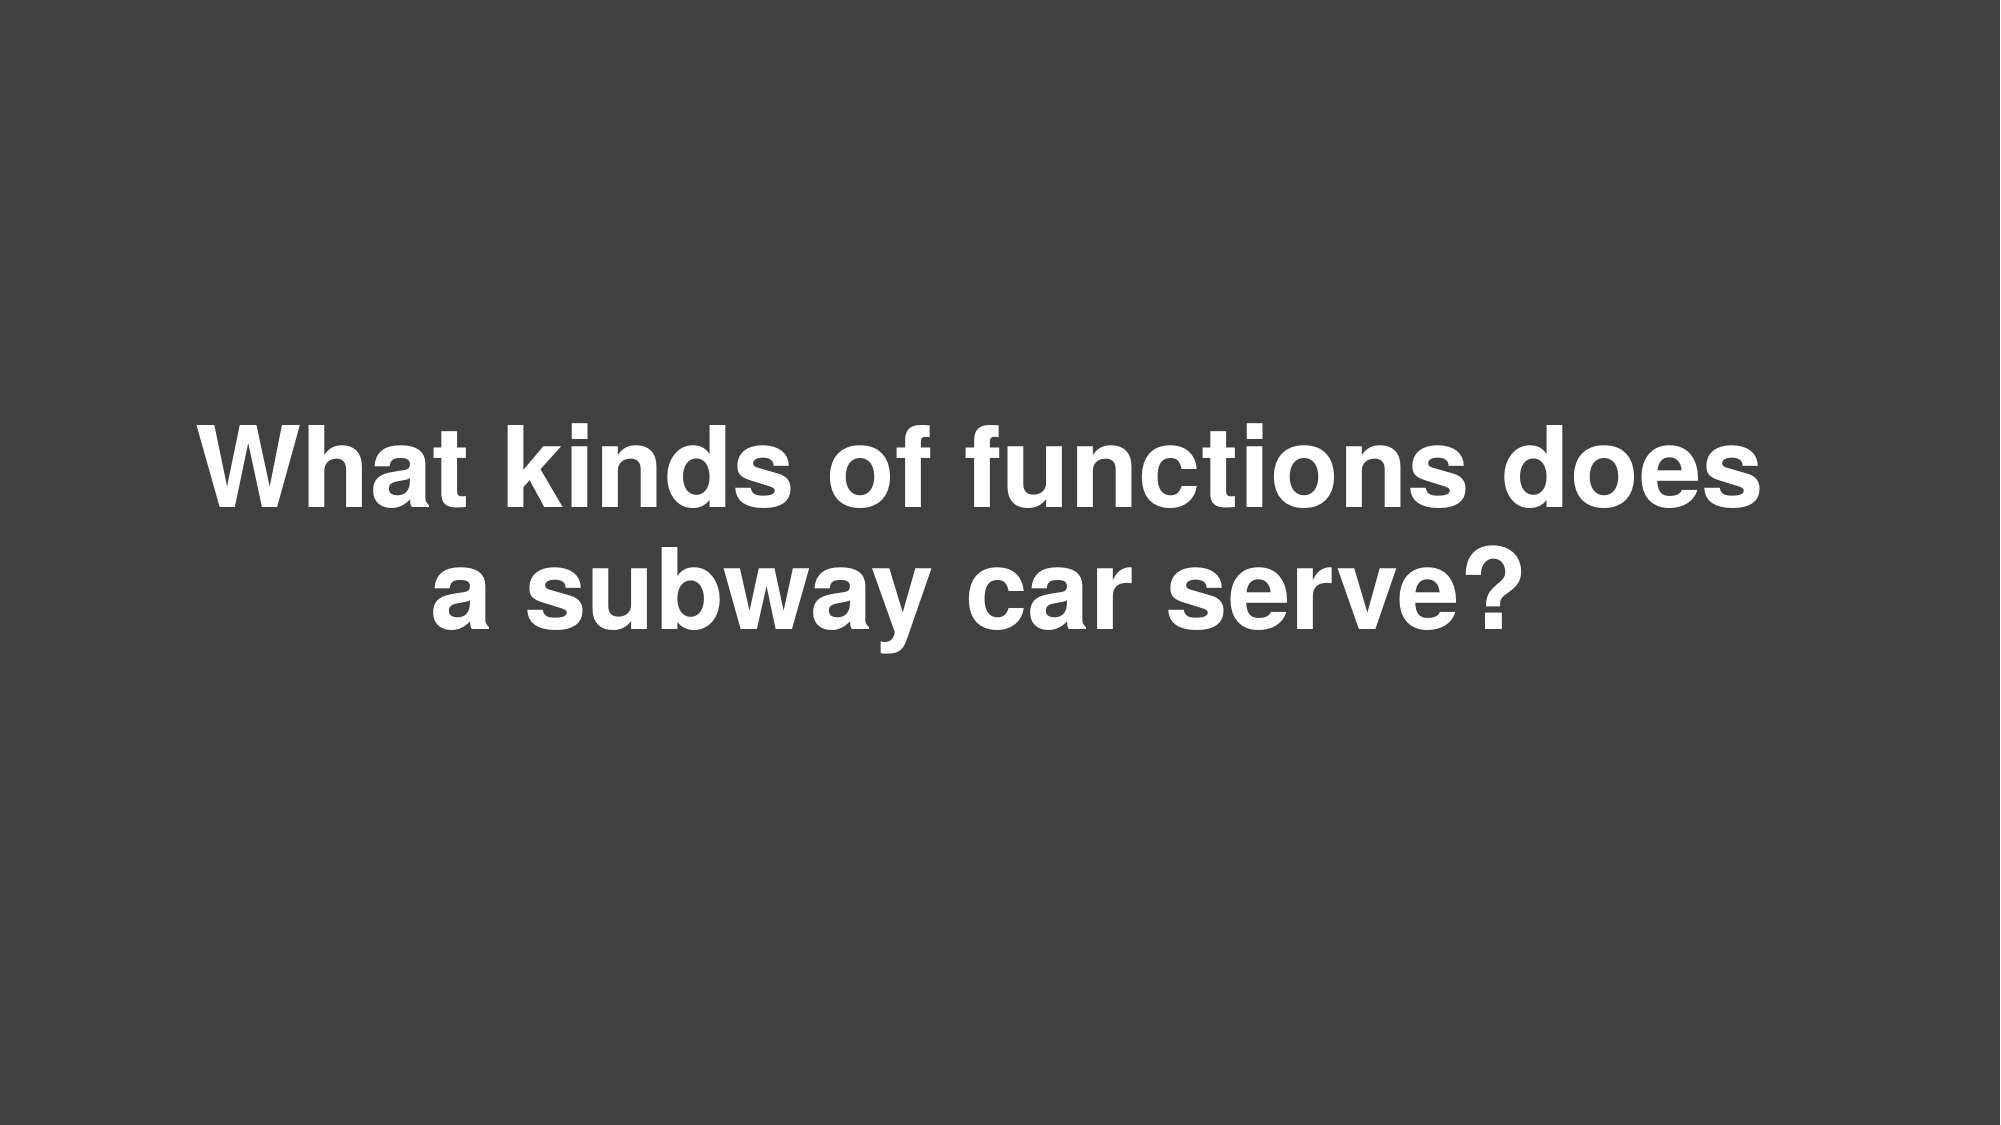

What kinds of functions does a subway car serve?